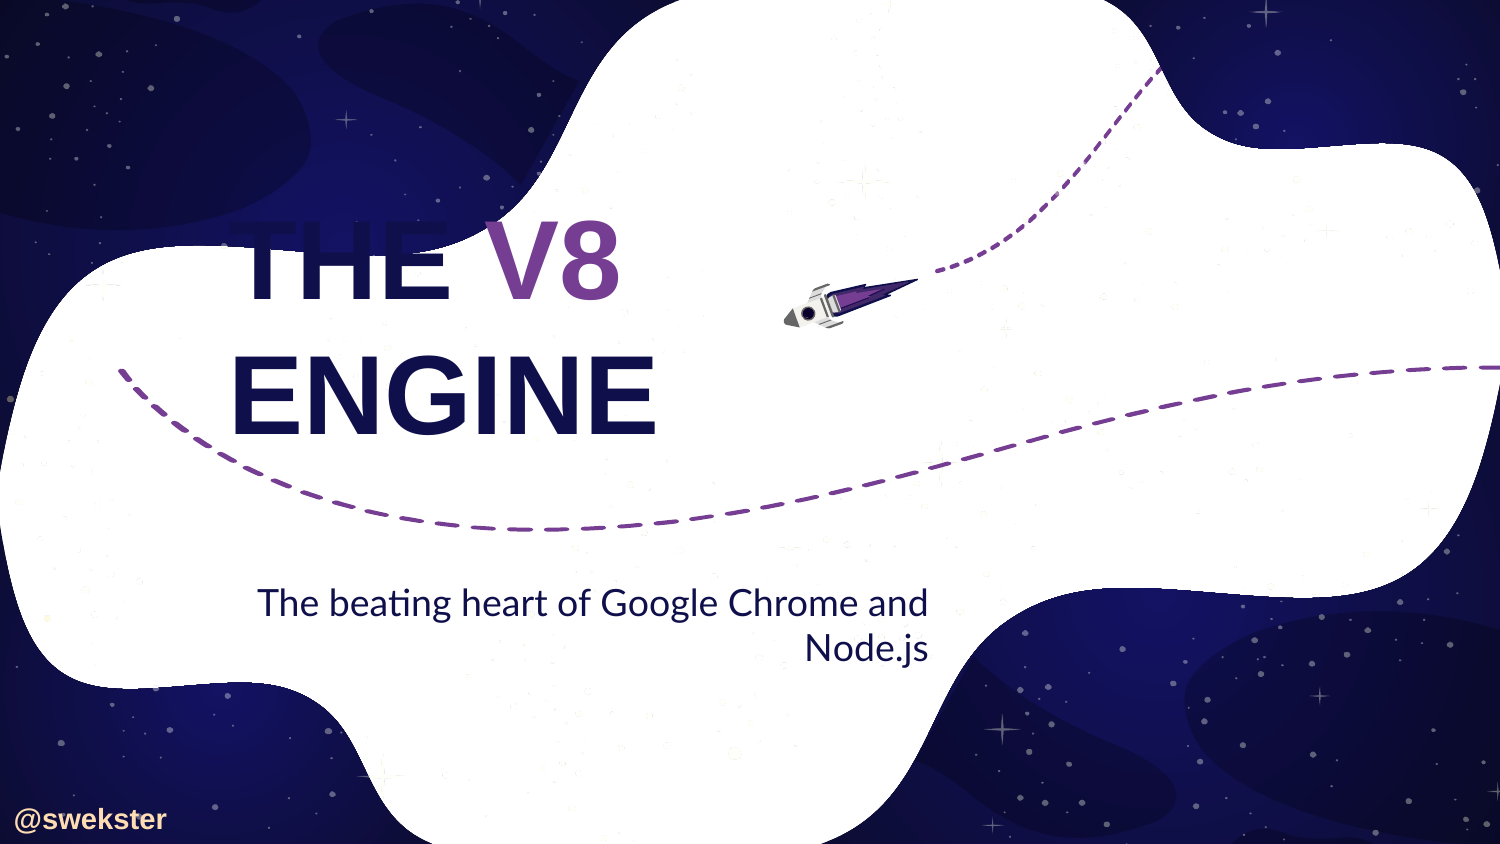

# THE V8 ENGINE
The beating heart of Google Chrome and Node.js
@swekster